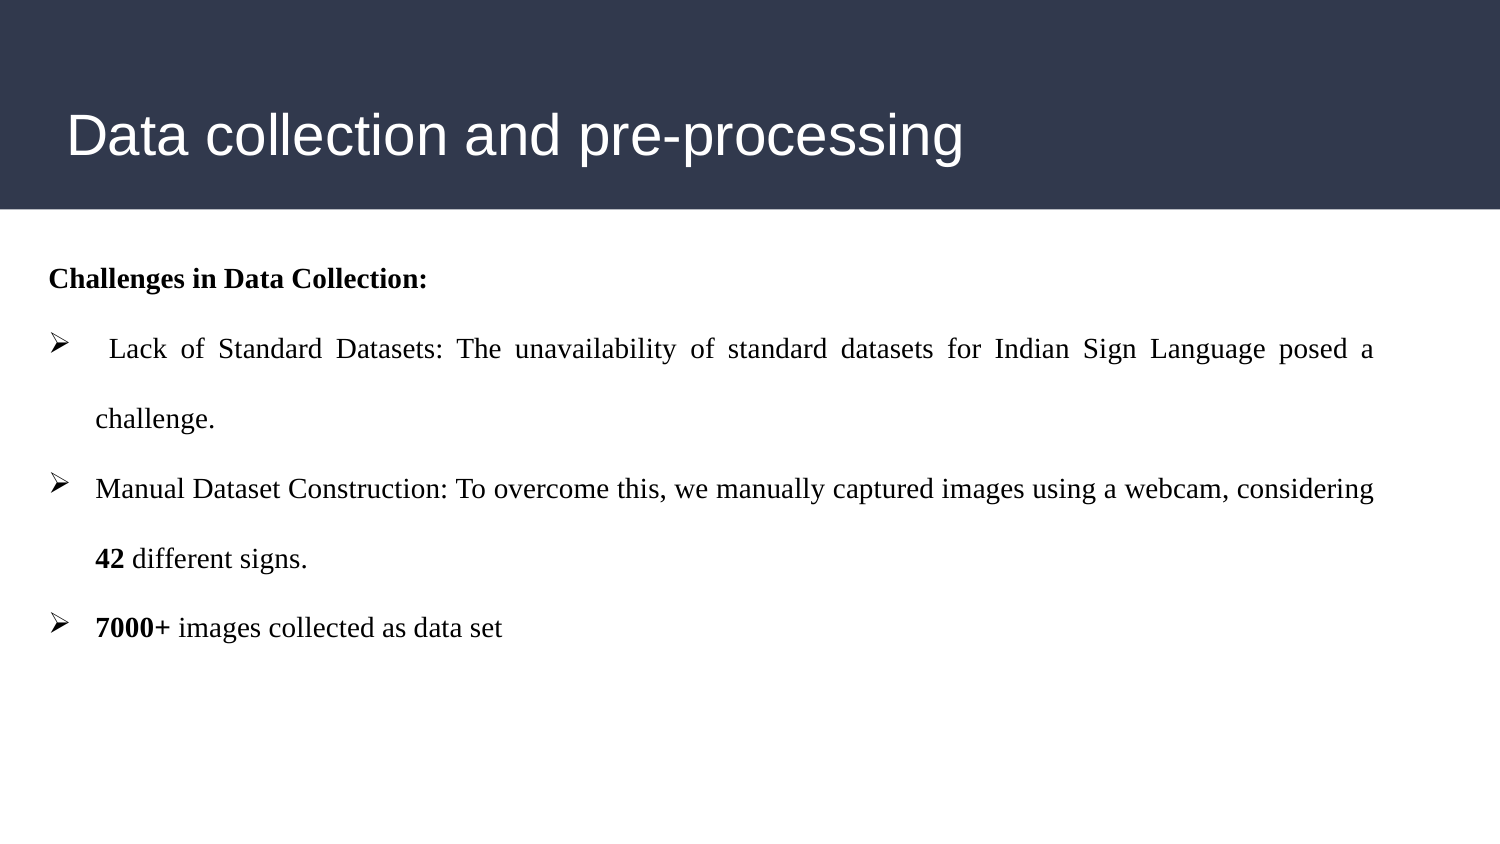

# Data collection and pre-processing
Challenges in Data Collection:
 Lack of Standard Datasets: The unavailability of standard datasets for Indian Sign Language posed a challenge.
Manual Dataset Construction: To overcome this, we manually captured images using a webcam, considering 42 different signs.
7000+ images collected as data set